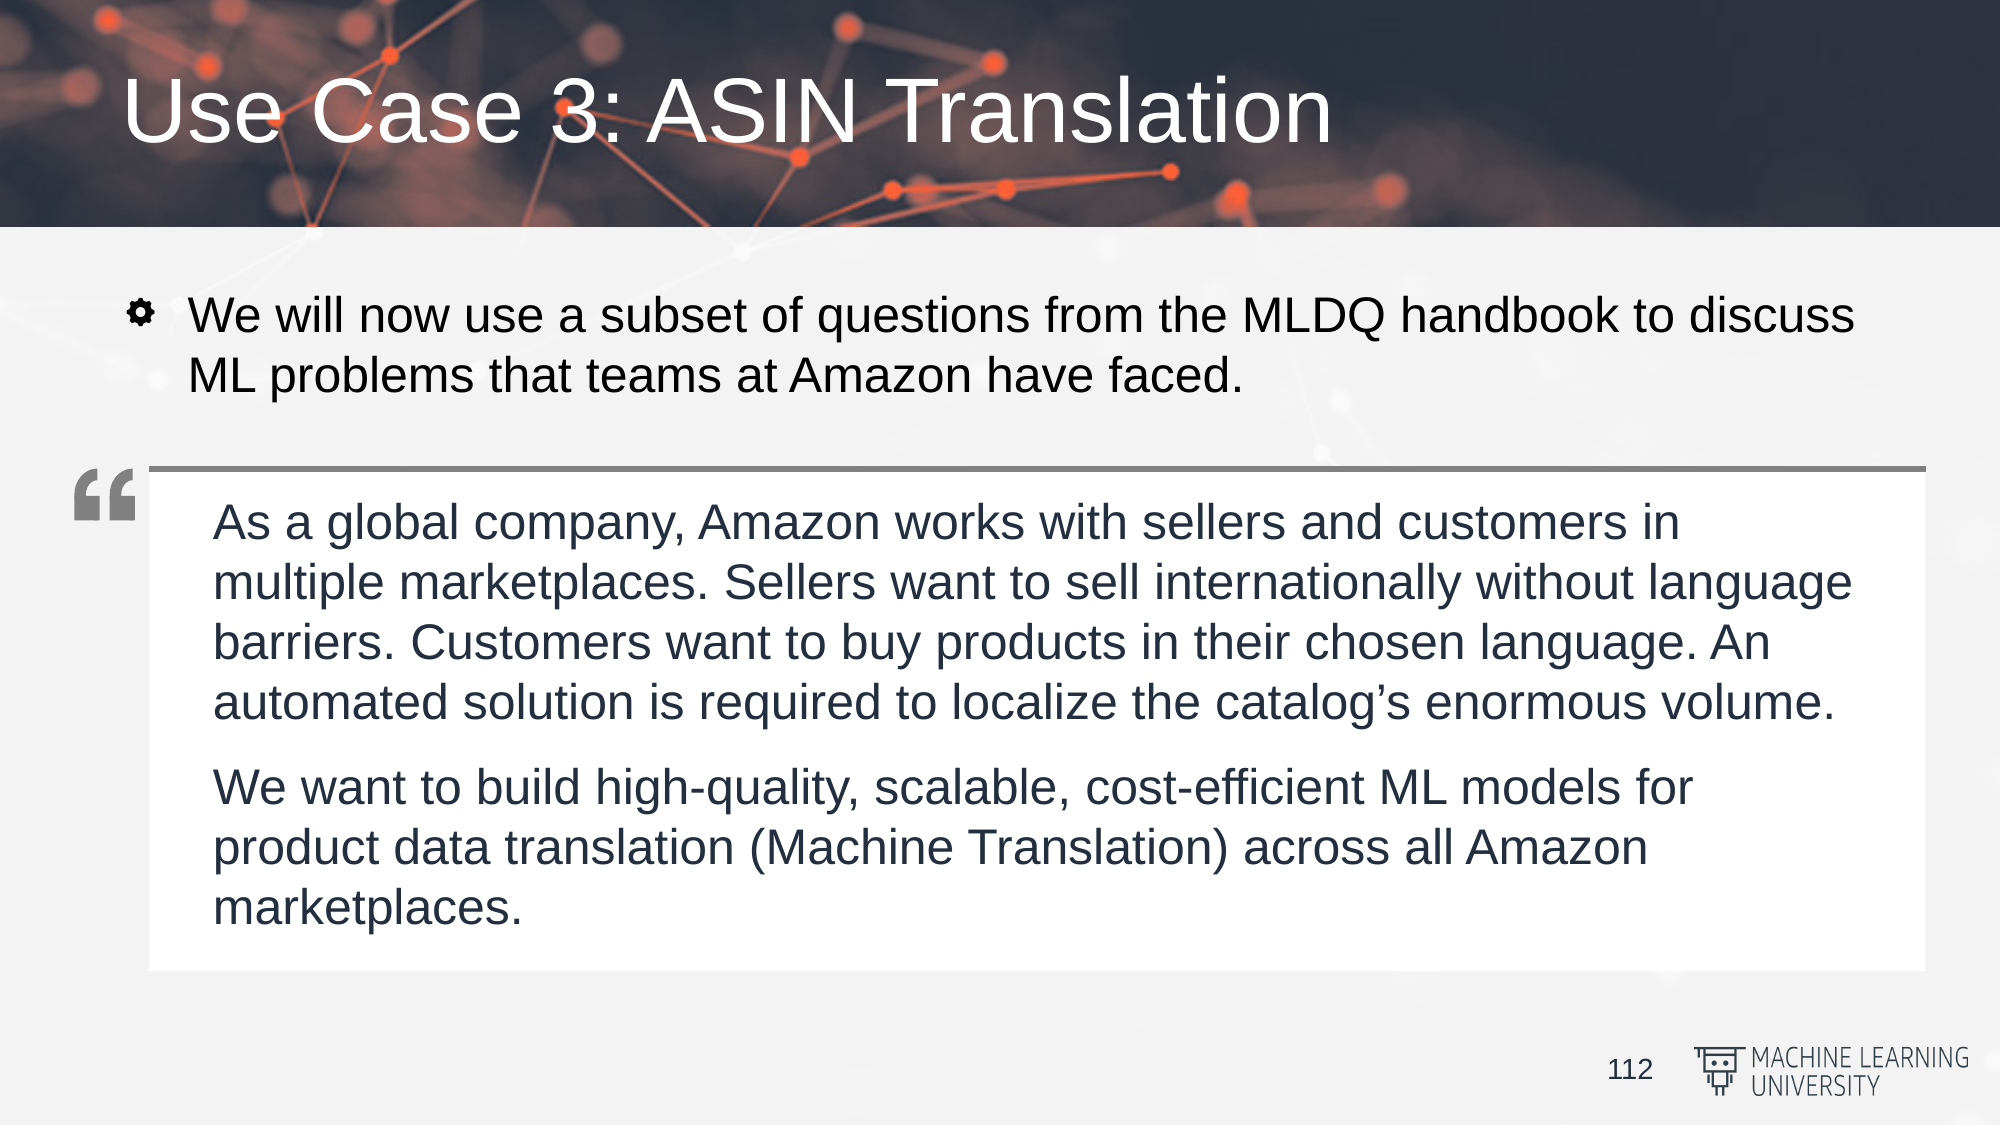

# Use Case 3: ASIN Translation
We will now use a subset of questions from the MLDQ handbook to discuss ML problems that teams at Amazon have faced.

As a global company, Amazon works with sellers and customers in multiple marketplaces. Sellers want to sell internationally without language barriers. Customers want to buy products in their chosen language. An automated solution is required to localize the catalog’s enormous volume.
We want to build high-quality, scalable, cost-efficient ML models for product data translation (Machine Translation) across all Amazon marketplaces.

112